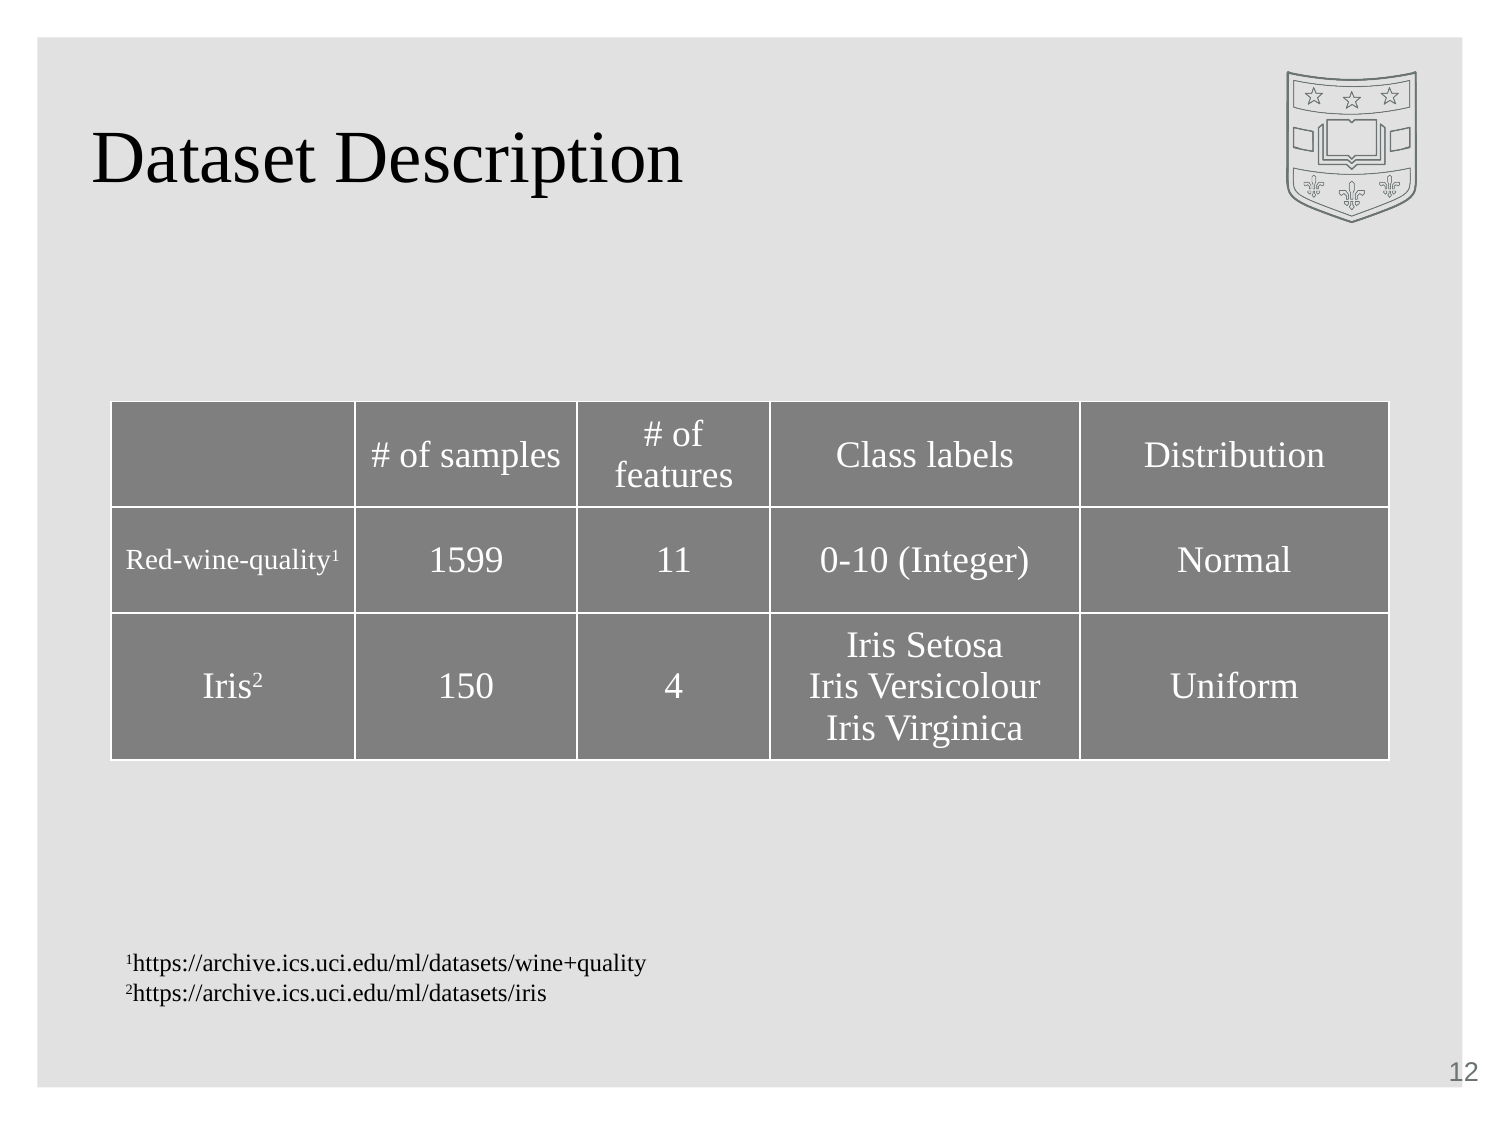

# Dataset Description
|  | # of samples | # of features | Class labels | Distribution |
| --- | --- | --- | --- | --- |
| Red-wine-quality1 | 1599 | 11 | 0-10 (Integer) | Normal |
| Iris2 | 150 | 4 | Iris Setosa Iris Versicolour Iris Virginica | Uniform |
1https://archive.ics.uci.edu/ml/datasets/wine+quality
2https://archive.ics.uci.edu/ml/datasets/iris
12